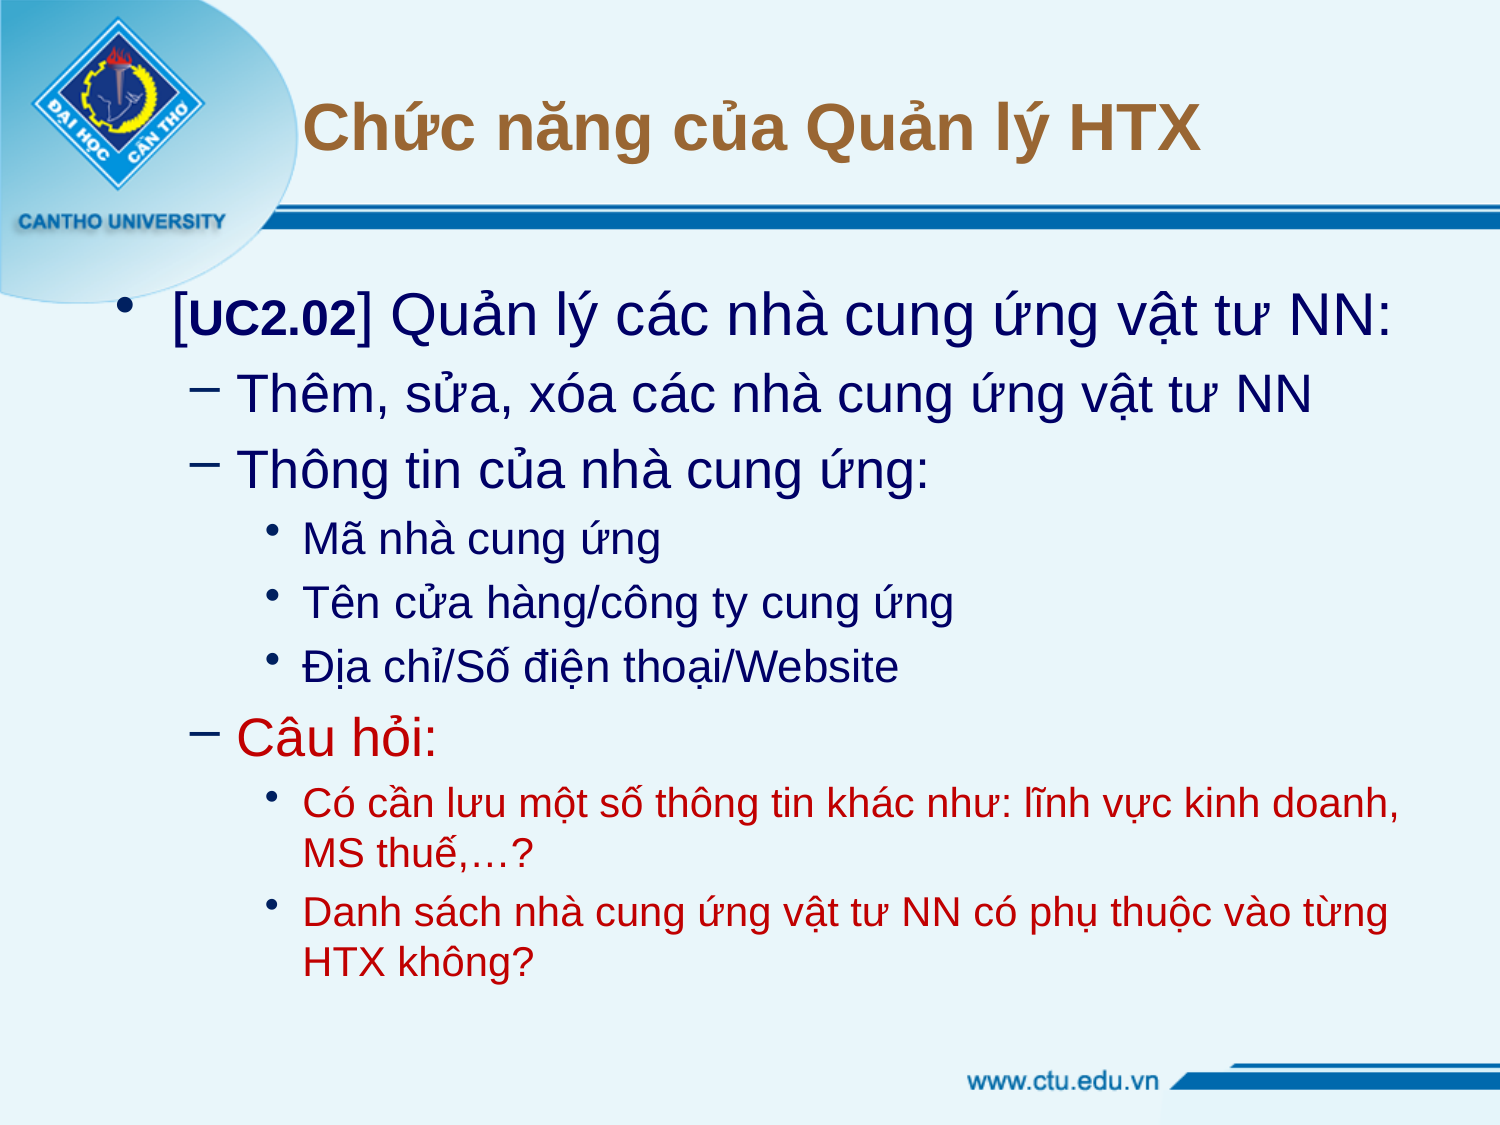

# Chức năng của Quản lý HTX
[UC2.02] Quản lý các nhà cung ứng vật tư NN:
Thêm, sửa, xóa các nhà cung ứng vật tư NN
Thông tin của nhà cung ứng:
Mã nhà cung ứng
Tên cửa hàng/công ty cung ứng
Địa chỉ/Số điện thoại/Website
Câu hỏi:
Có cần lưu một số thông tin khác như: lĩnh vực kinh doanh, MS thuế,…?
Danh sách nhà cung ứng vật tư NN có phụ thuộc vào từng HTX không?